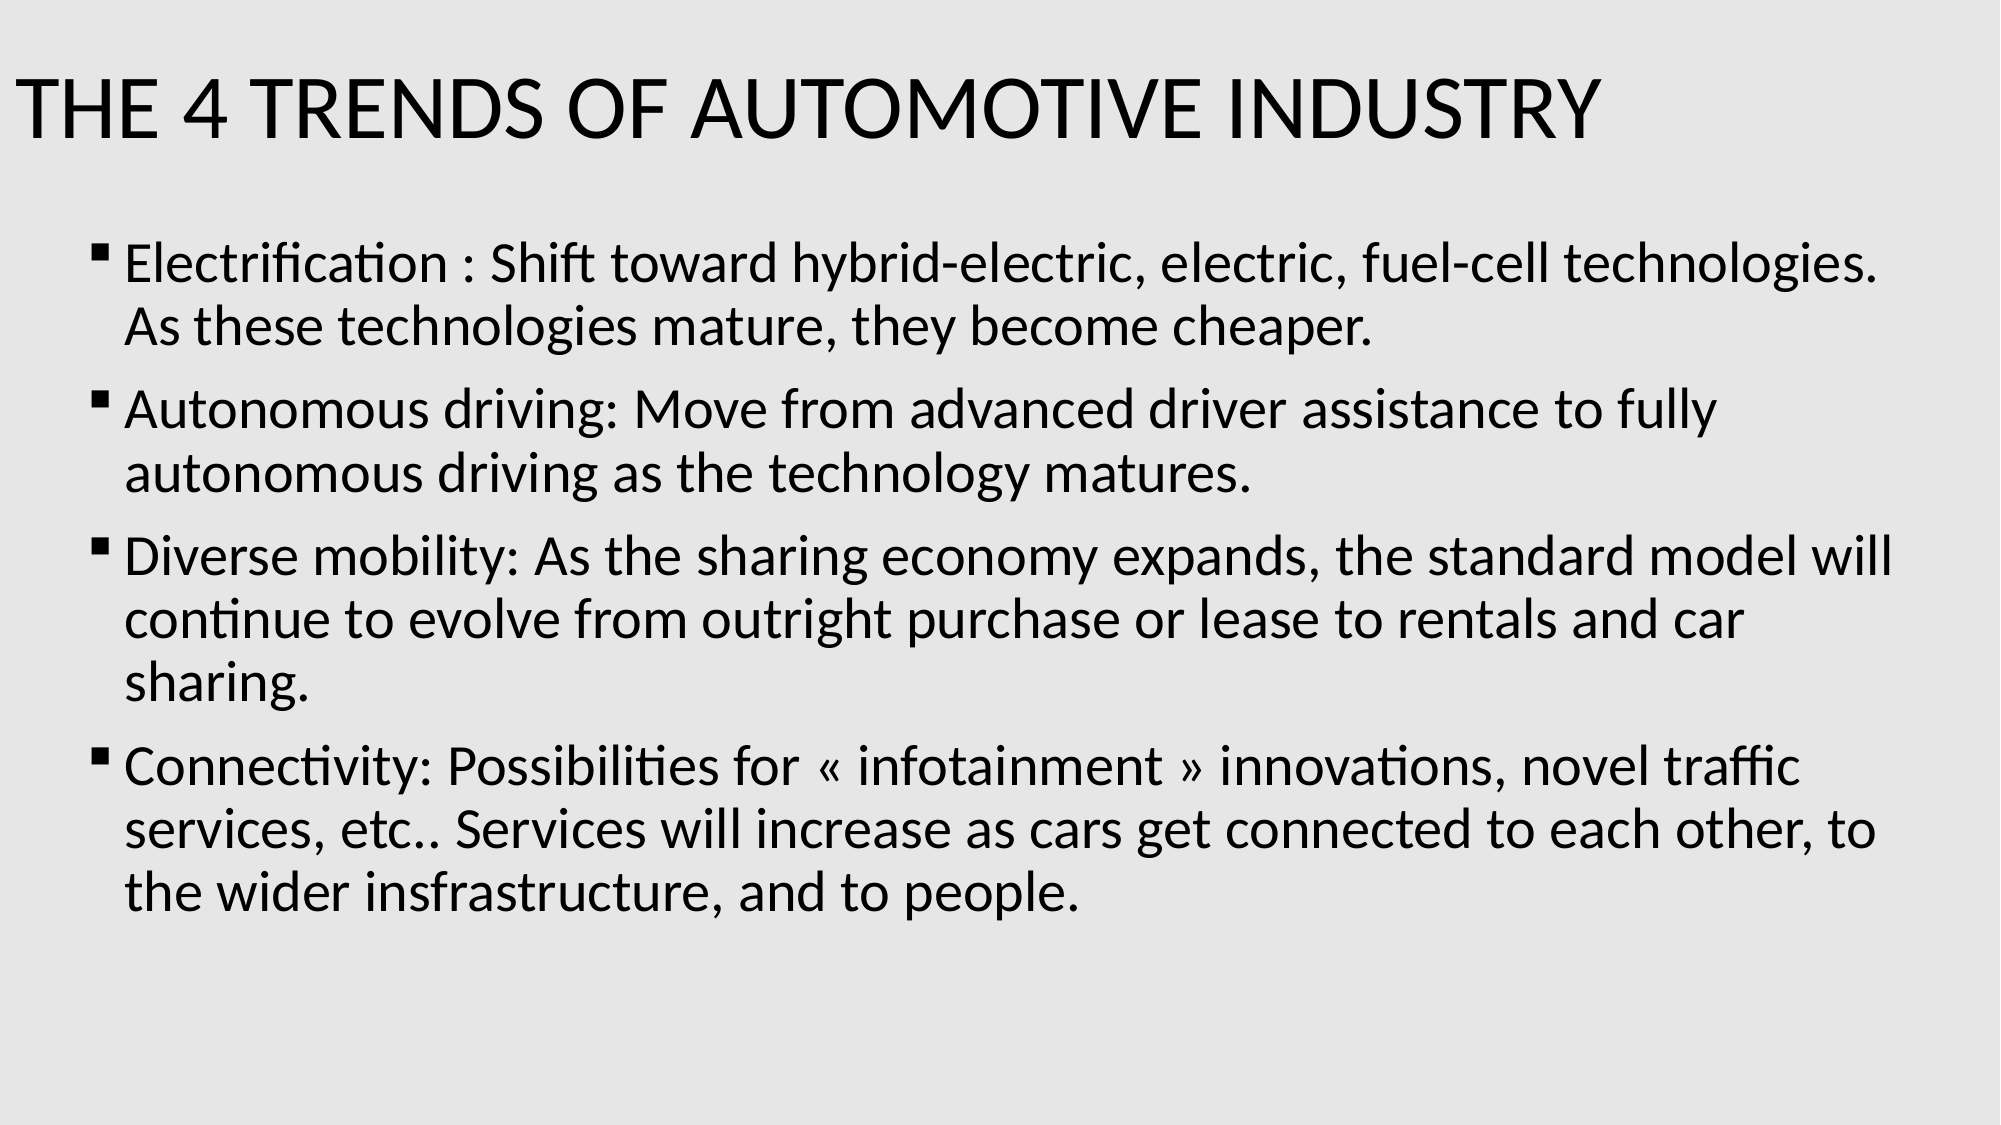

# THE 4 TRENDS OF AUTOMOTIVE INDUSTRY
Electrification : Shift toward hybrid-electric, electric, fuel-cell technologies. As these technologies mature, they become cheaper.
Autonomous driving: Move from advanced driver assistance to fully autonomous driving as the technology matures.
Diverse mobility: As the sharing economy expands, the standard model will continue to evolve from outright purchase or lease to rentals and car sharing.
Connectivity: Possibilities for « infotainment » innovations, novel traffic services, etc.. Services will increase as cars get connected to each other, to the wider insfrastructure, and to people.